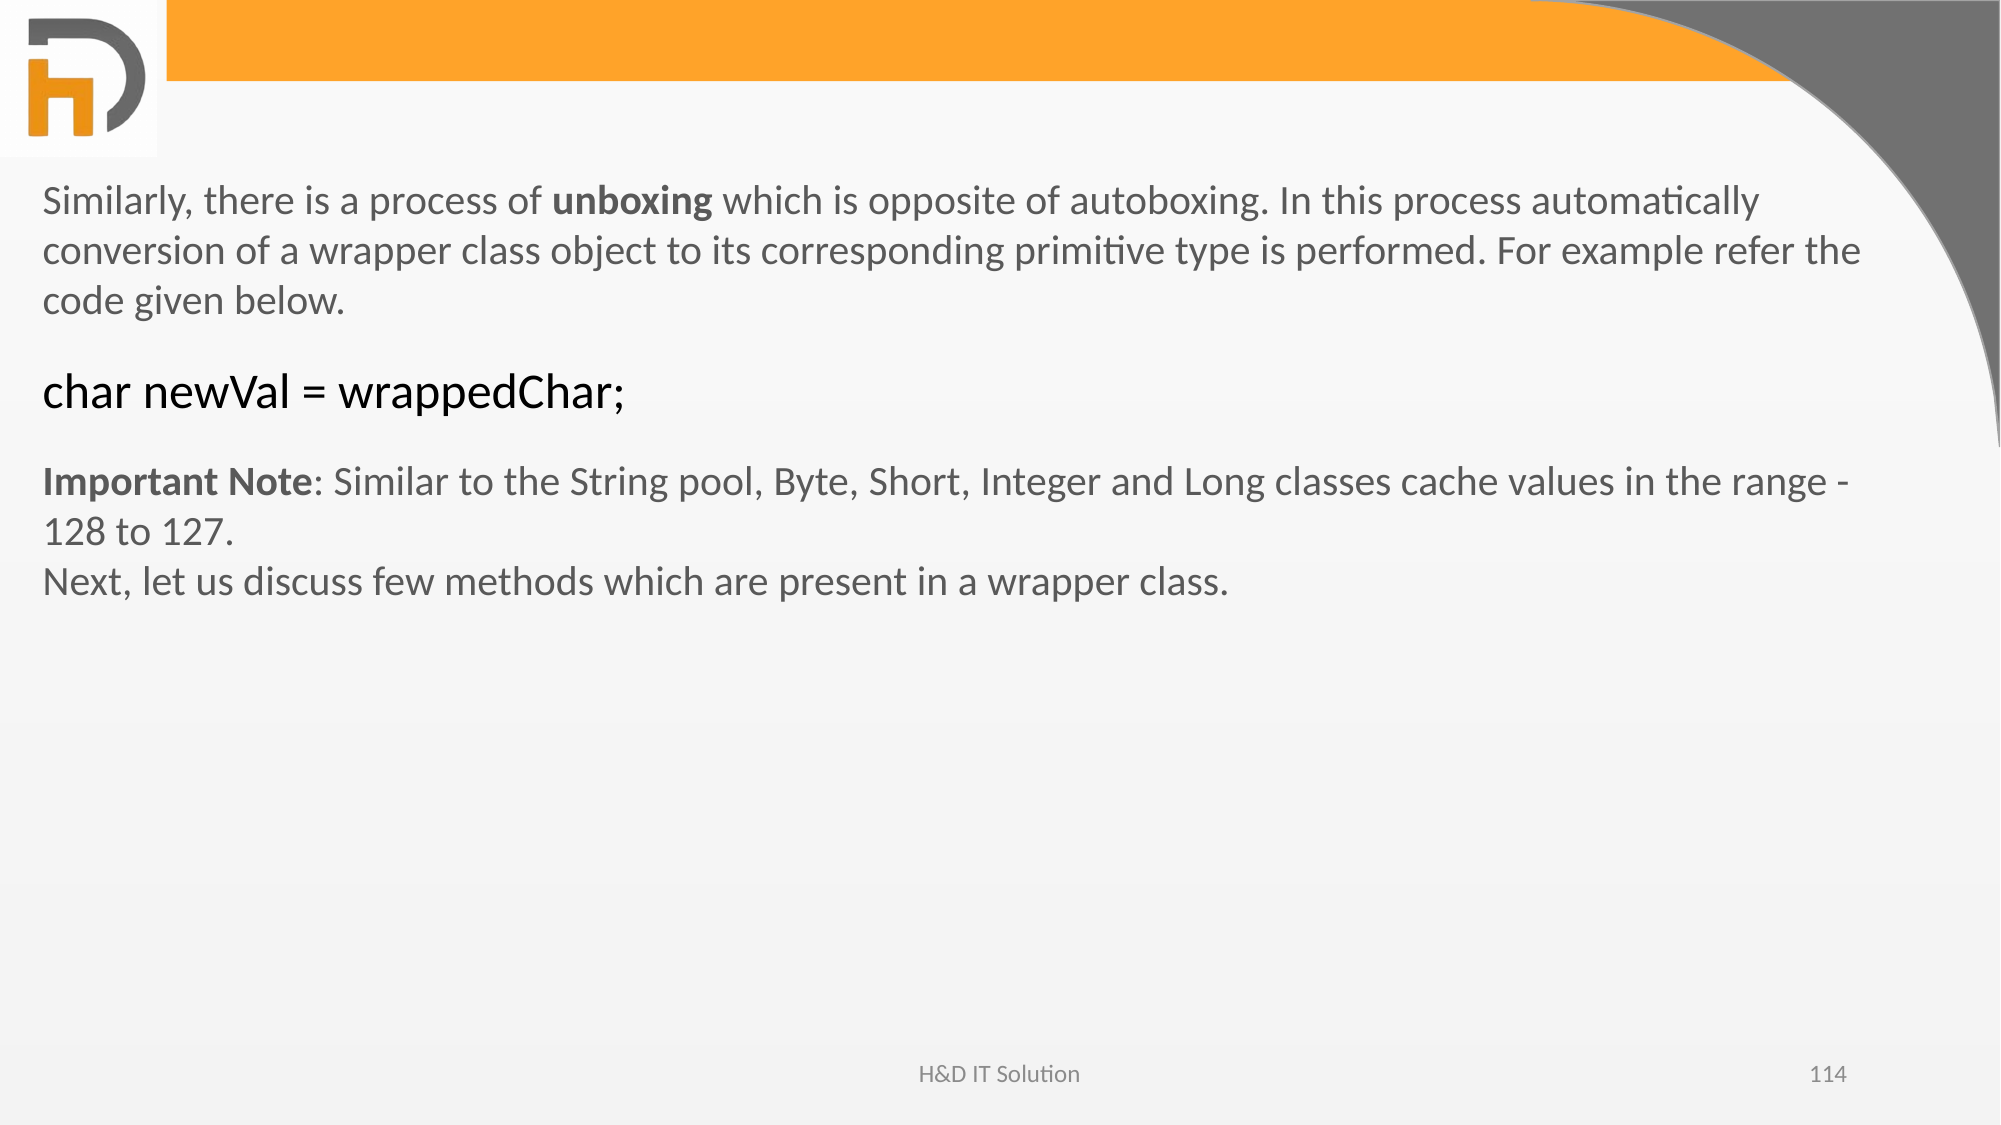

Similarly, there is a process of unboxing which is opposite of autoboxing. In this process automatically conversion of a wrapper class object to its corresponding primitive type is performed. For example refer the
code given below.
char newVal = wrappedChar;
Important Note: Similar to the String pool, Byte, Short, Integer and Long classes cache values in the range -128 to 127.
Next, let us discuss few methods which are present in a wrapper class.
H&D IT Solution
114